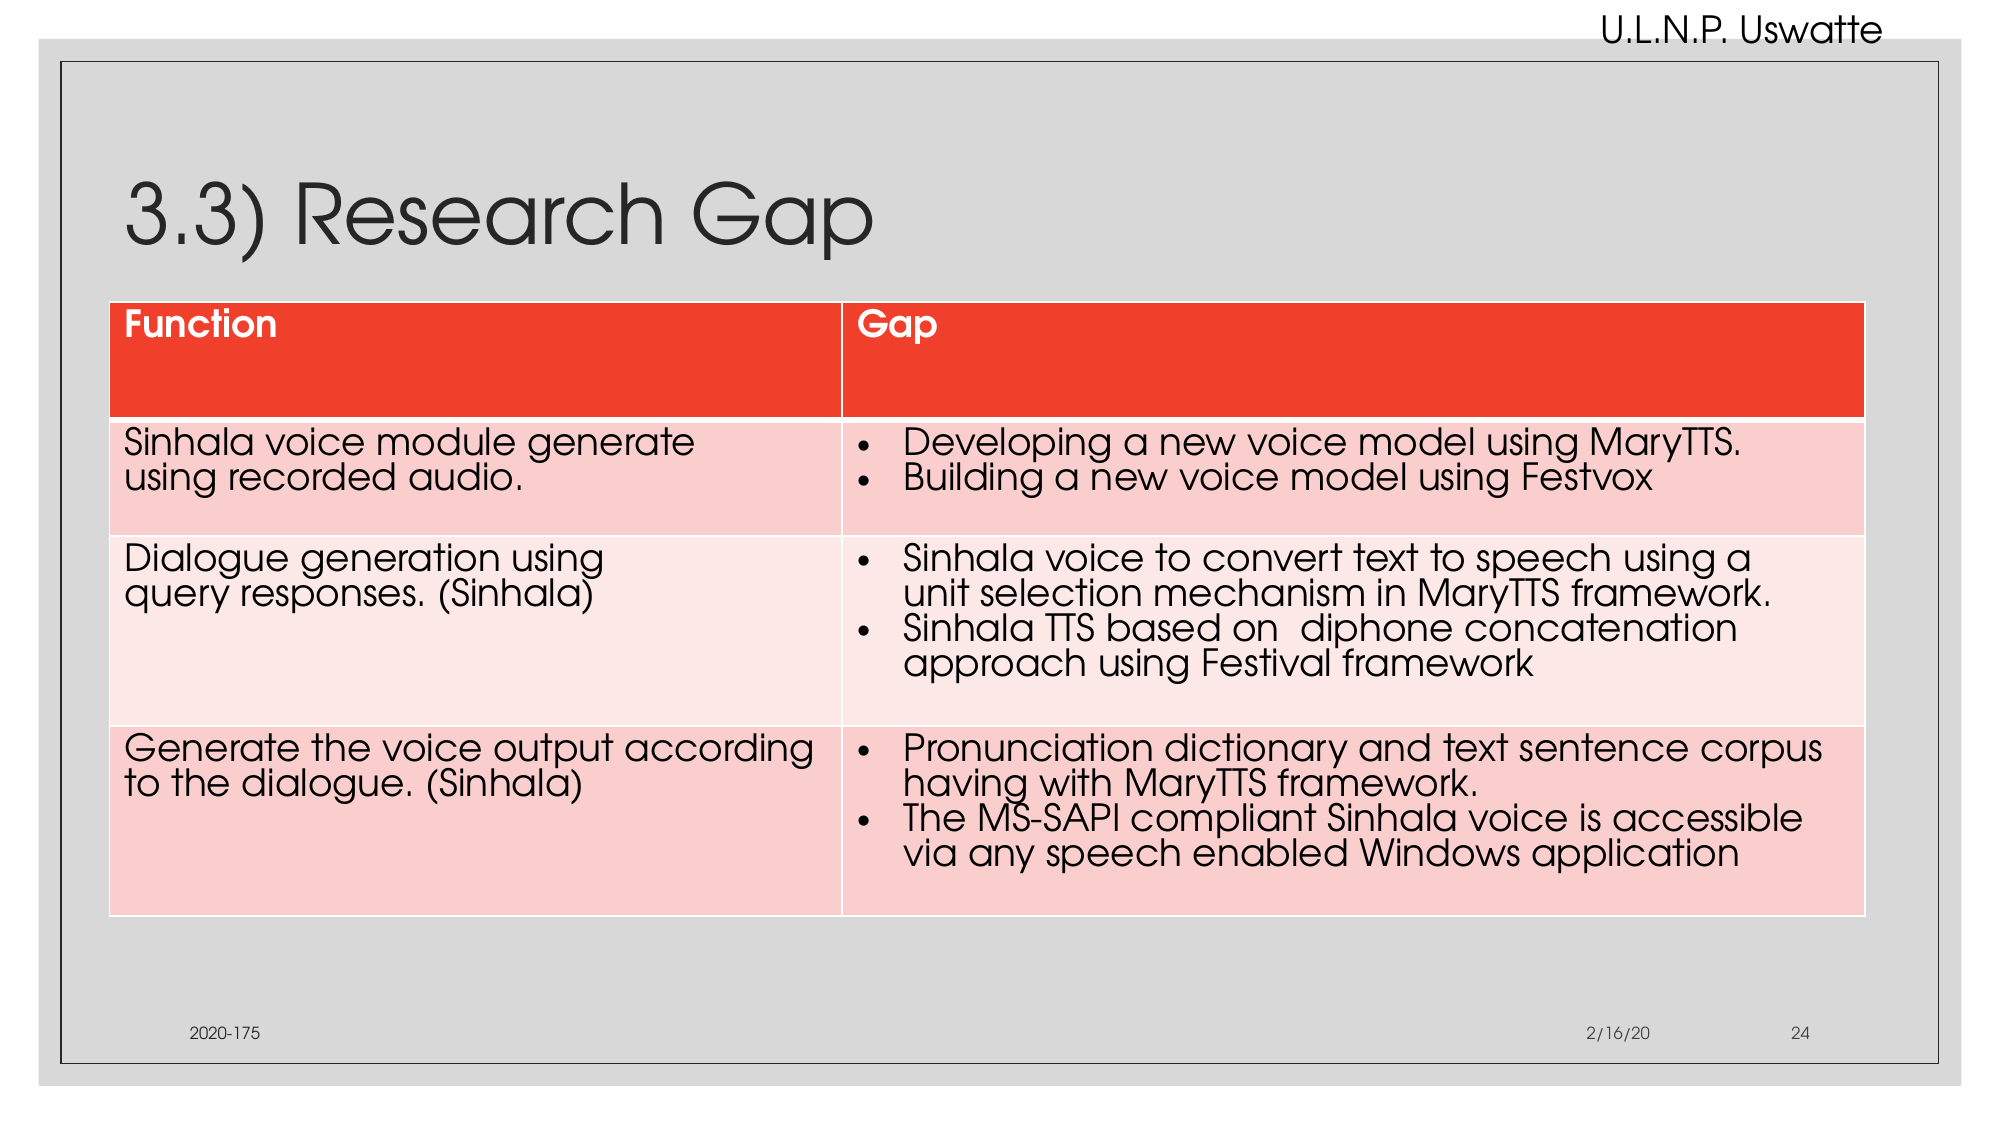

U.L.N.P. Uswatte
# 3.3) Research Gap
| Function | Gap |
| --- | --- |
| Sinhala voice module generate using recorded audio. | Developing a new voice model using MaryTTS. Building a new voice model using Festvox |
| Dialogue generation using query responses. (Sinhala) | Sinhala voice to convert text to speech using a unit selection mechanism in MaryTTS framework. Sinhala TTS based on  diphone concatenation approach using Festival framework |
| Generate the voice output according to the dialogue. (Sinhala) | Pronunciation dictionary and text sentence corpus having with MaryTTS framework. The MS-SAPI compliant Sinhala voice is accessible via any speech enabled Windows application |
2020-175
2/16/20
24